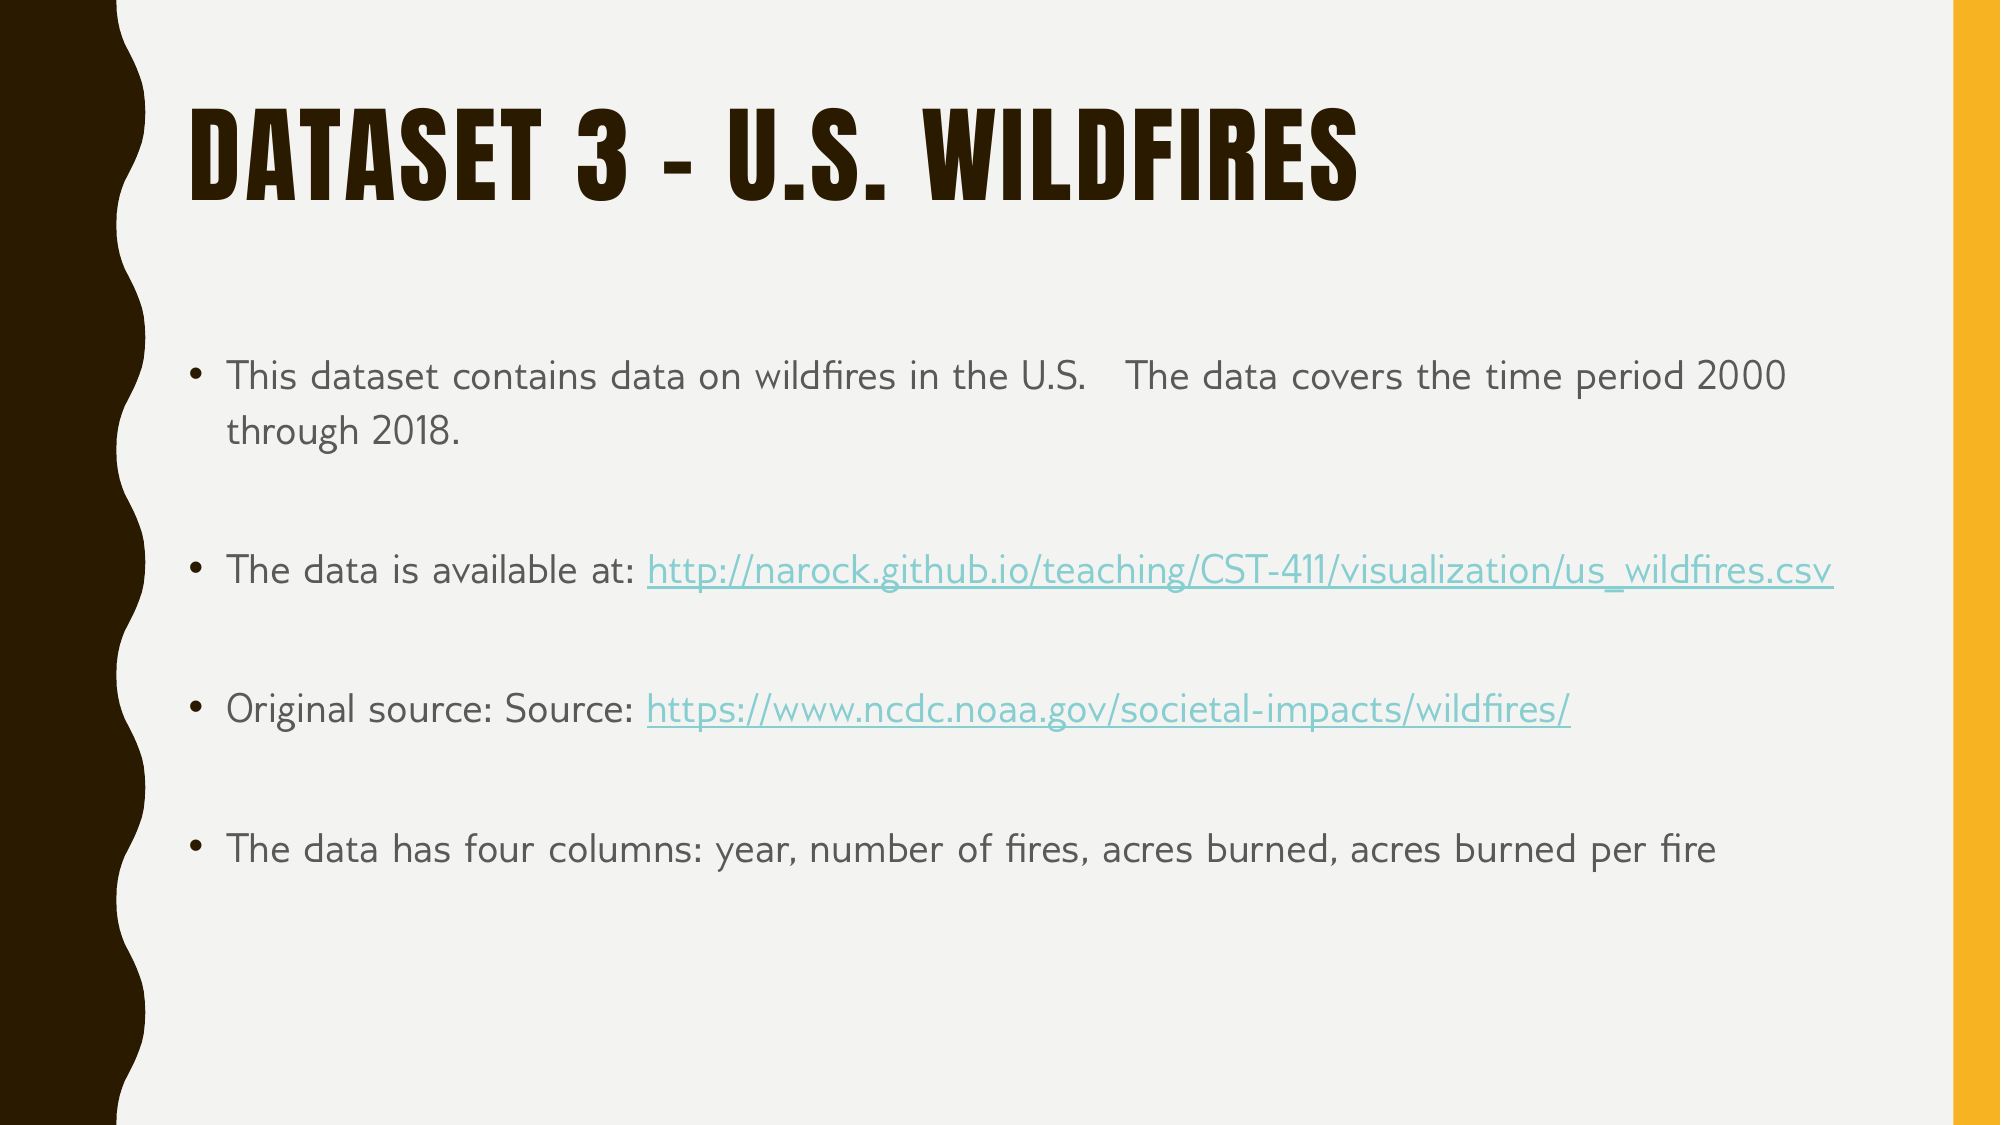

# Dataset 3 - U.S. Wildfires
This dataset contains data on wildfires in the U.S.   The data covers the time period 2000 through 2018.

The data is available at: http://narock.github.io/teaching/CST-411/visualization/us_wildfires.csv

Original source: Source: https://www.ncdc.noaa.gov/societal-impacts/wildfires/

The data has four columns: year, number of fires, acres burned, acres burned per fire